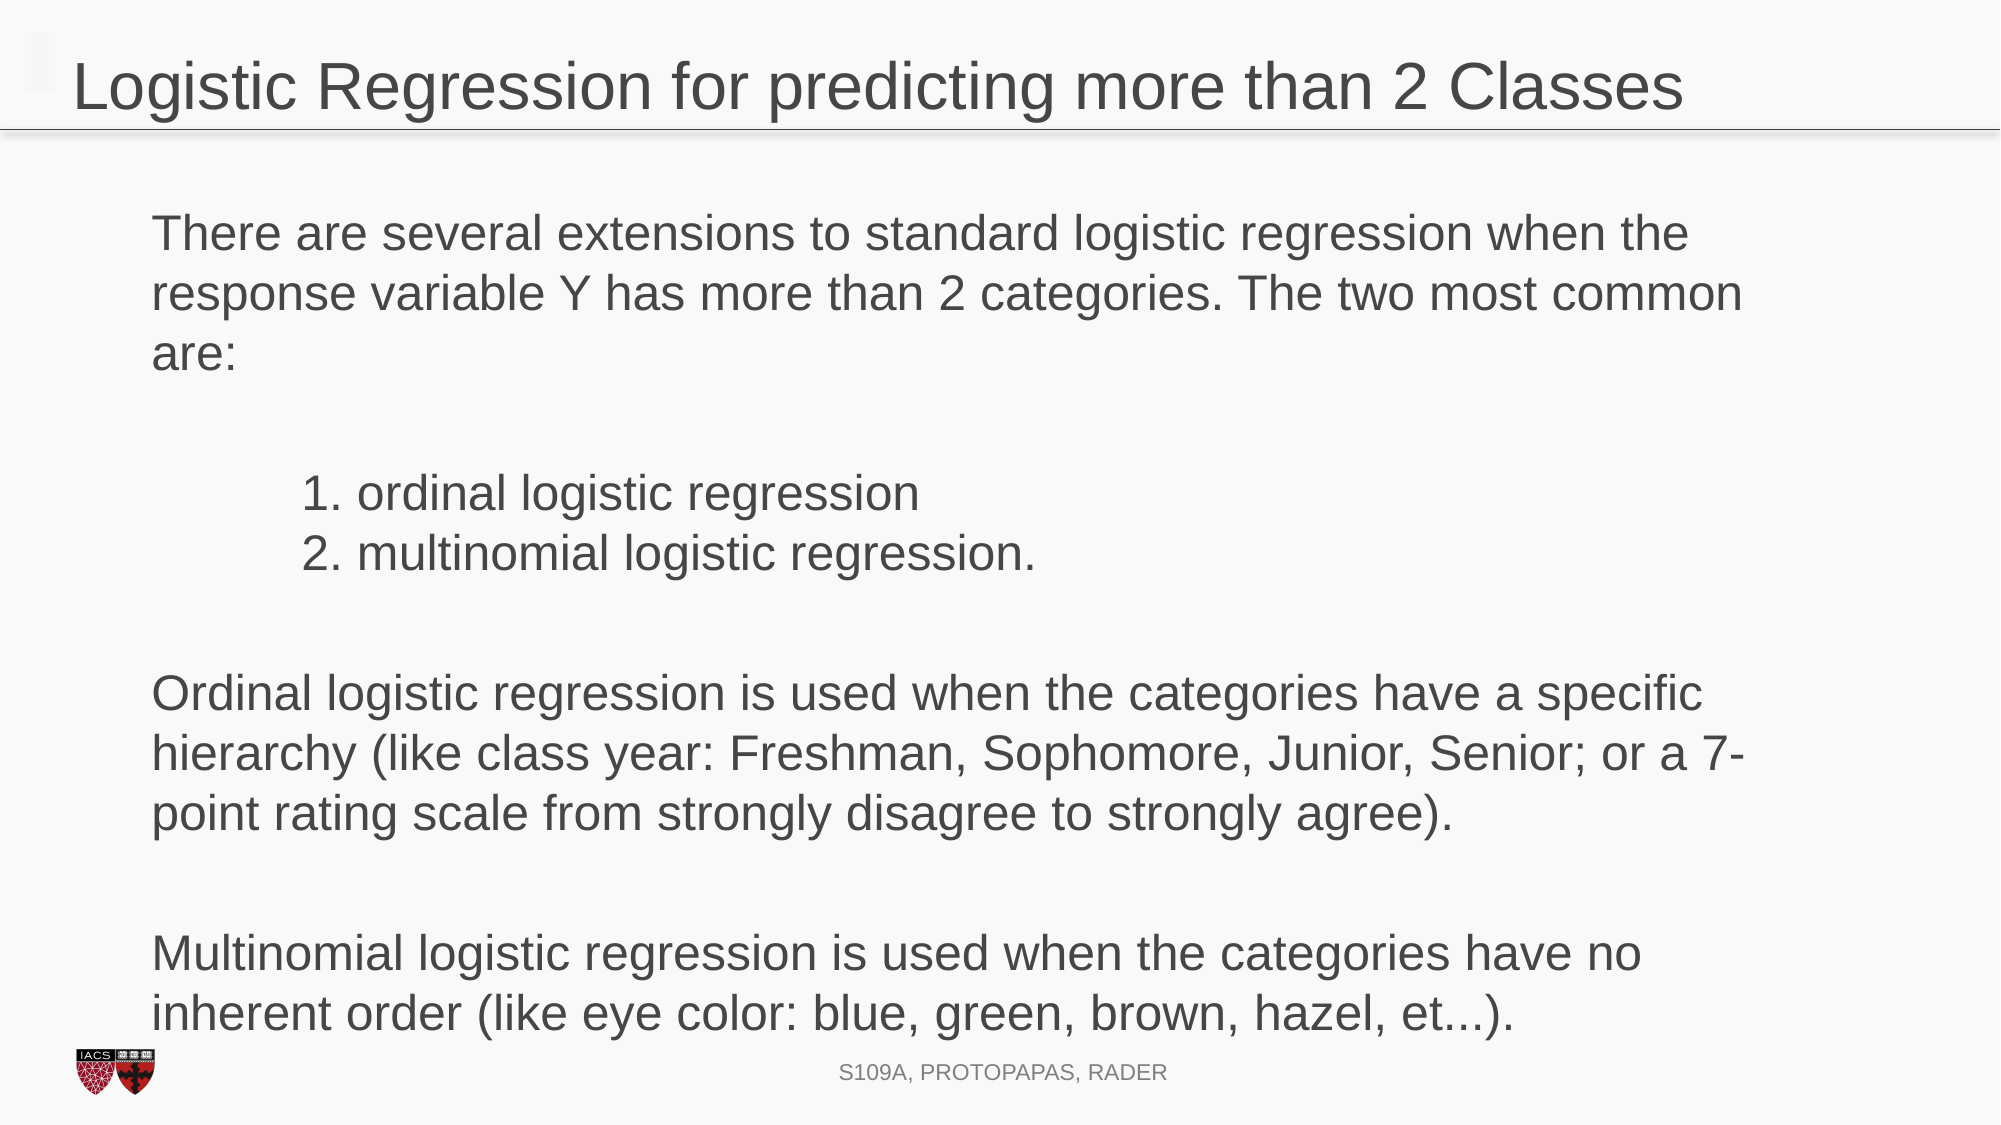

# Logistic Regression for predicting more than 2 Classes
There are several extensions to standard logistic regression when the response variable Y has more than 2 categories. The two most common are:

	1. ordinal logistic regression
	2. multinomial logistic regression.

Ordinal logistic regression is used when the categories have a specific hierarchy (like class year: Freshman, Sophomore, Junior, Senior; or a 7-point rating scale from strongly disagree to strongly agree).

Multinomial logistic regression is used when the categories have no inherent order (like eye color: blue, green, brown, hazel, et...).